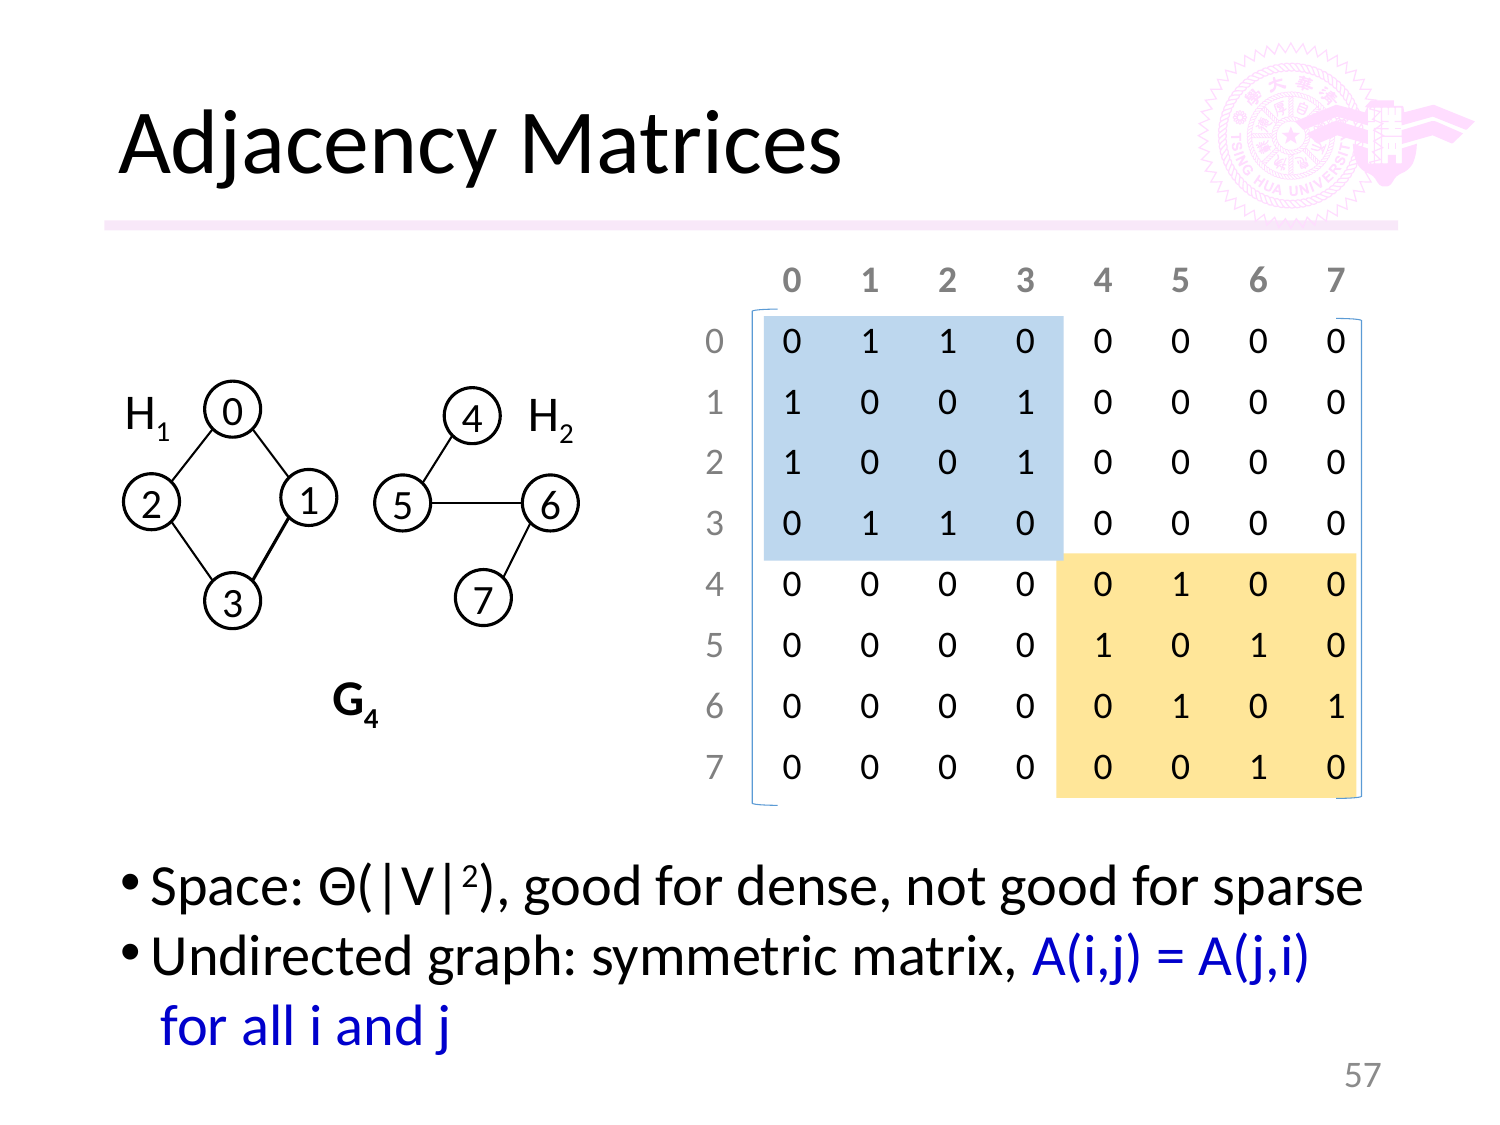

# Adjacency Matrices
|  | 0 | 1 | 2 | 3 | 4 | 5 | 6 | 7 |
| --- | --- | --- | --- | --- | --- | --- | --- | --- |
| 0 | 0 | 1 | 1 | 0 | 0 | 0 | 0 | 0 |
| 1 | 1 | 0 | 0 | 1 | 0 | 0 | 0 | 0 |
| 2 | 1 | 0 | 0 | 1 | 0 | 0 | 0 | 0 |
| 3 | 0 | 1 | 1 | 0 | 0 | 0 | 0 | 0 |
| 4 | 0 | 0 | 0 | 0 | 0 | 1 | 0 | 0 |
| 5 | 0 | 0 | 0 | 0 | 1 | 0 | 1 | 0 |
| 6 | 0 | 0 | 0 | 0 | 0 | 1 | 0 | 1 |
| 7 | 0 | 0 | 0 | 0 | 0 | 0 | 1 | 0 |

H1
H2
0
4
1
2
5
6
7
3
G4

Space: Θ(|V|2), good for dense, not good for sparse
Undirected graph: symmetric matrix, A(i,j) = A(j,i)
   for all i and j
57